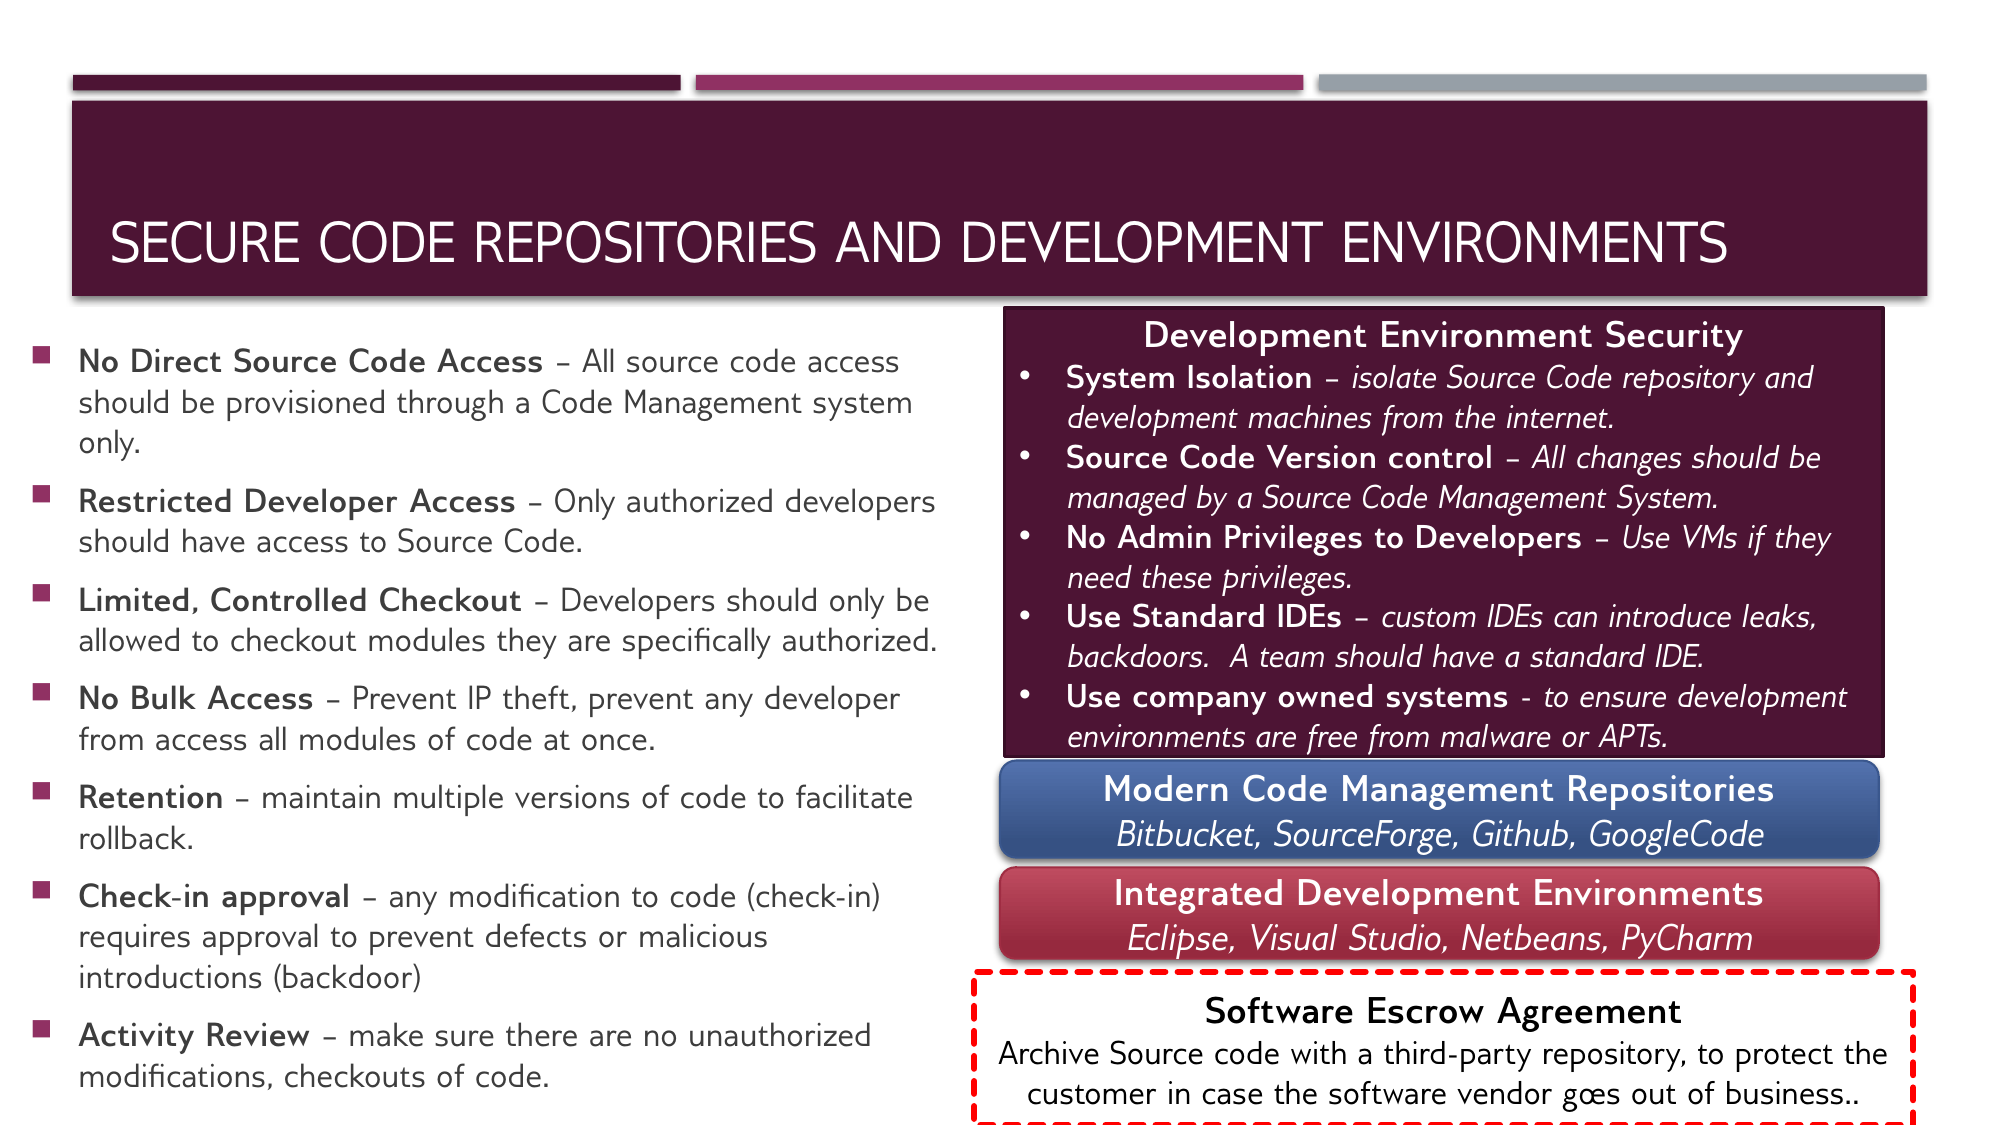

# Secure code repositories and development environments
No Direct Source Code Access – All source code access should be provisioned through a Code Management system only.
Restricted Developer Access – Only authorized developers should have access to Source Code.
Limited, Controlled Checkout – Developers should only be allowed to checkout modules they are specifically authorized.
No Bulk Access – Prevent IP theft, prevent any developer from access all modules of code at once.
Retention – maintain multiple versions of code to facilitate rollback.
Check-in approval – any modification to code (check-in) requires approval to prevent defects or malicious introductions (backdoor)
Activity Review – make sure there are no unauthorized modifications, checkouts of code.
Development Environment Security
System Isolation – isolate Source Code repository and development machines from the internet.
Source Code Version control – All changes should be managed by a Source Code Management System.
No Admin Privileges to Developers – Use VMs if they need these privileges.
Use Standard IDEs – custom IDEs can introduce leaks, backdoors.  A team should have a standard IDE.
Use company owned systems - to ensure development environments are free from malware or APTs.
Modern Code Management Repositories
Bitbucket, SourceForge, Github, GoogleCode
Integrated Development Environments
Eclipse, Visual Studio, Netbeans, PyCharm
Software Escrow Agreement
Archive Source code with a third-party repository, to protect the customer in case the software vendor goes out of business..